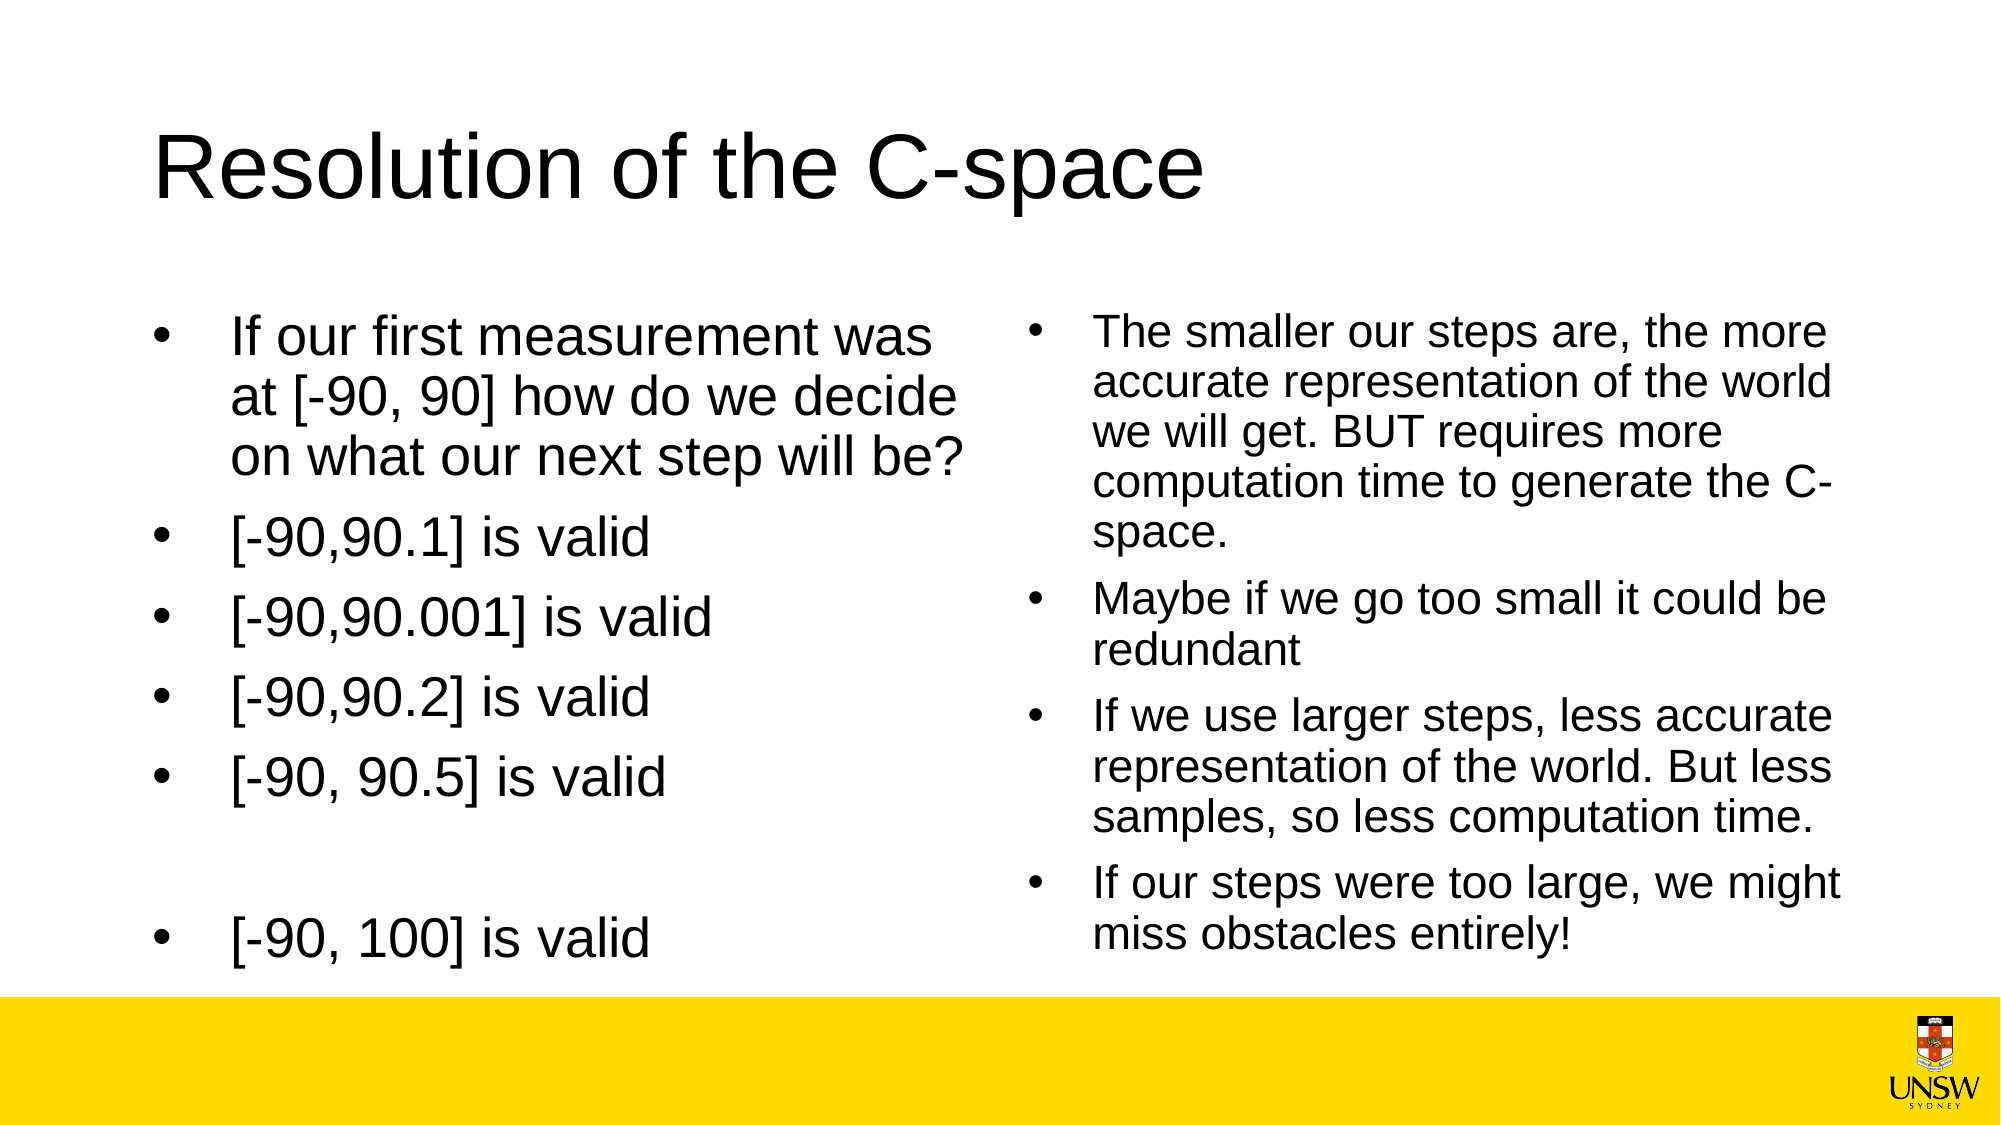

# Resolution of the C-space
If our first measurement was at [-90, 90] how do we decide on what our next step will be?
[-90,90.1] is valid
[-90,90.001] is valid
[-90,90.2] is valid
[-90, 90.5] is valid

[-90, 100] is valid

The smaller our steps are, the more accurate representation of the world we will get. BUT requires more computation time to generate the C-space.
Maybe if we go too small it could be redundant
If we use larger steps, less accurate representation of the world. But less samples, so less computation time.
If our steps were too large, we might miss obstacles entirely!